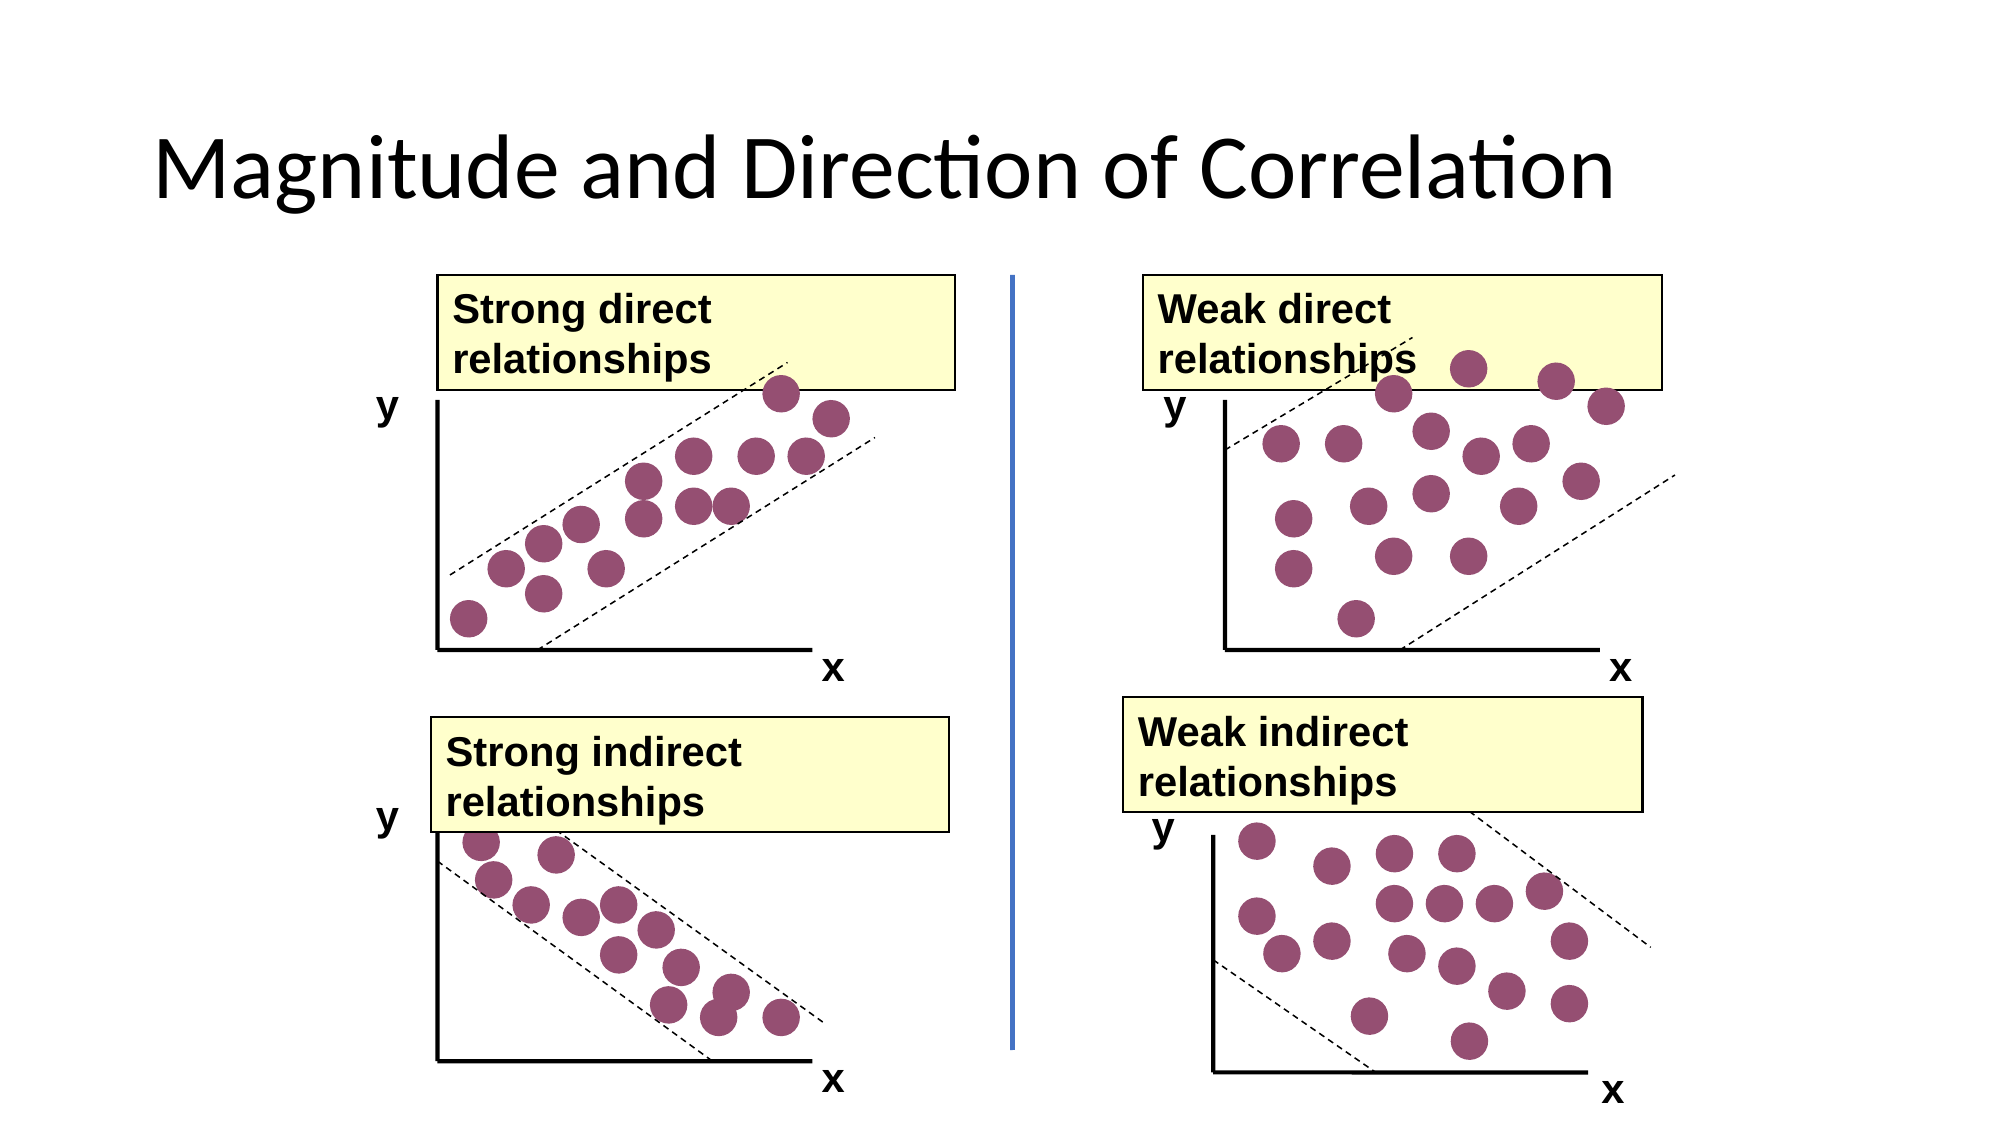

# Magnitude and Direction of Correlation

Strong direct relationships

Weak direct relationships

y

x

y

x

Weak indirect relationships
Strong indirect relationships

y

x

y

x